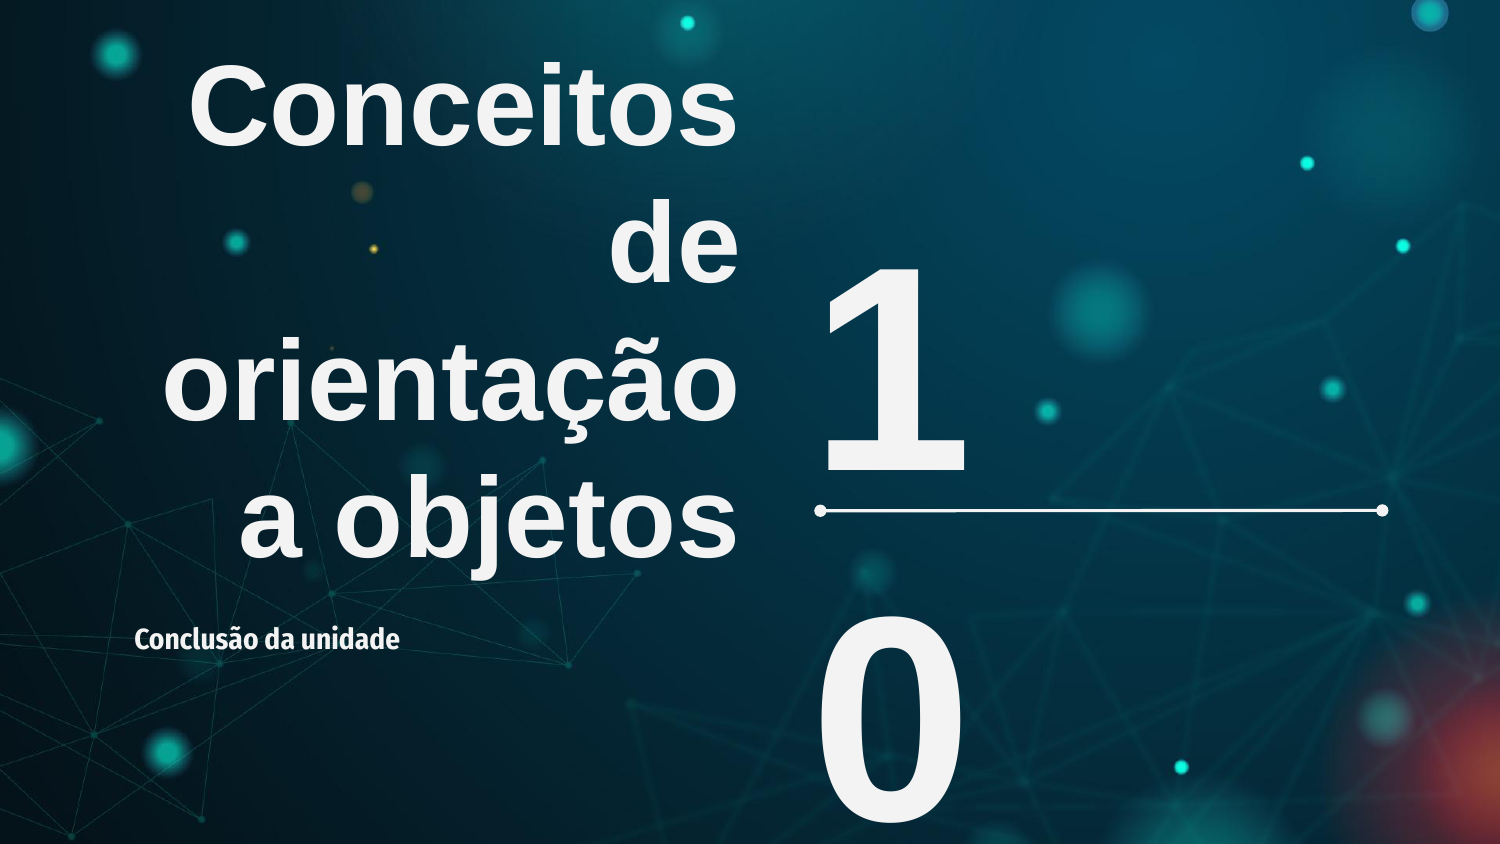

# Conceitos de orientação a objetos

10
Conclusão da unidade